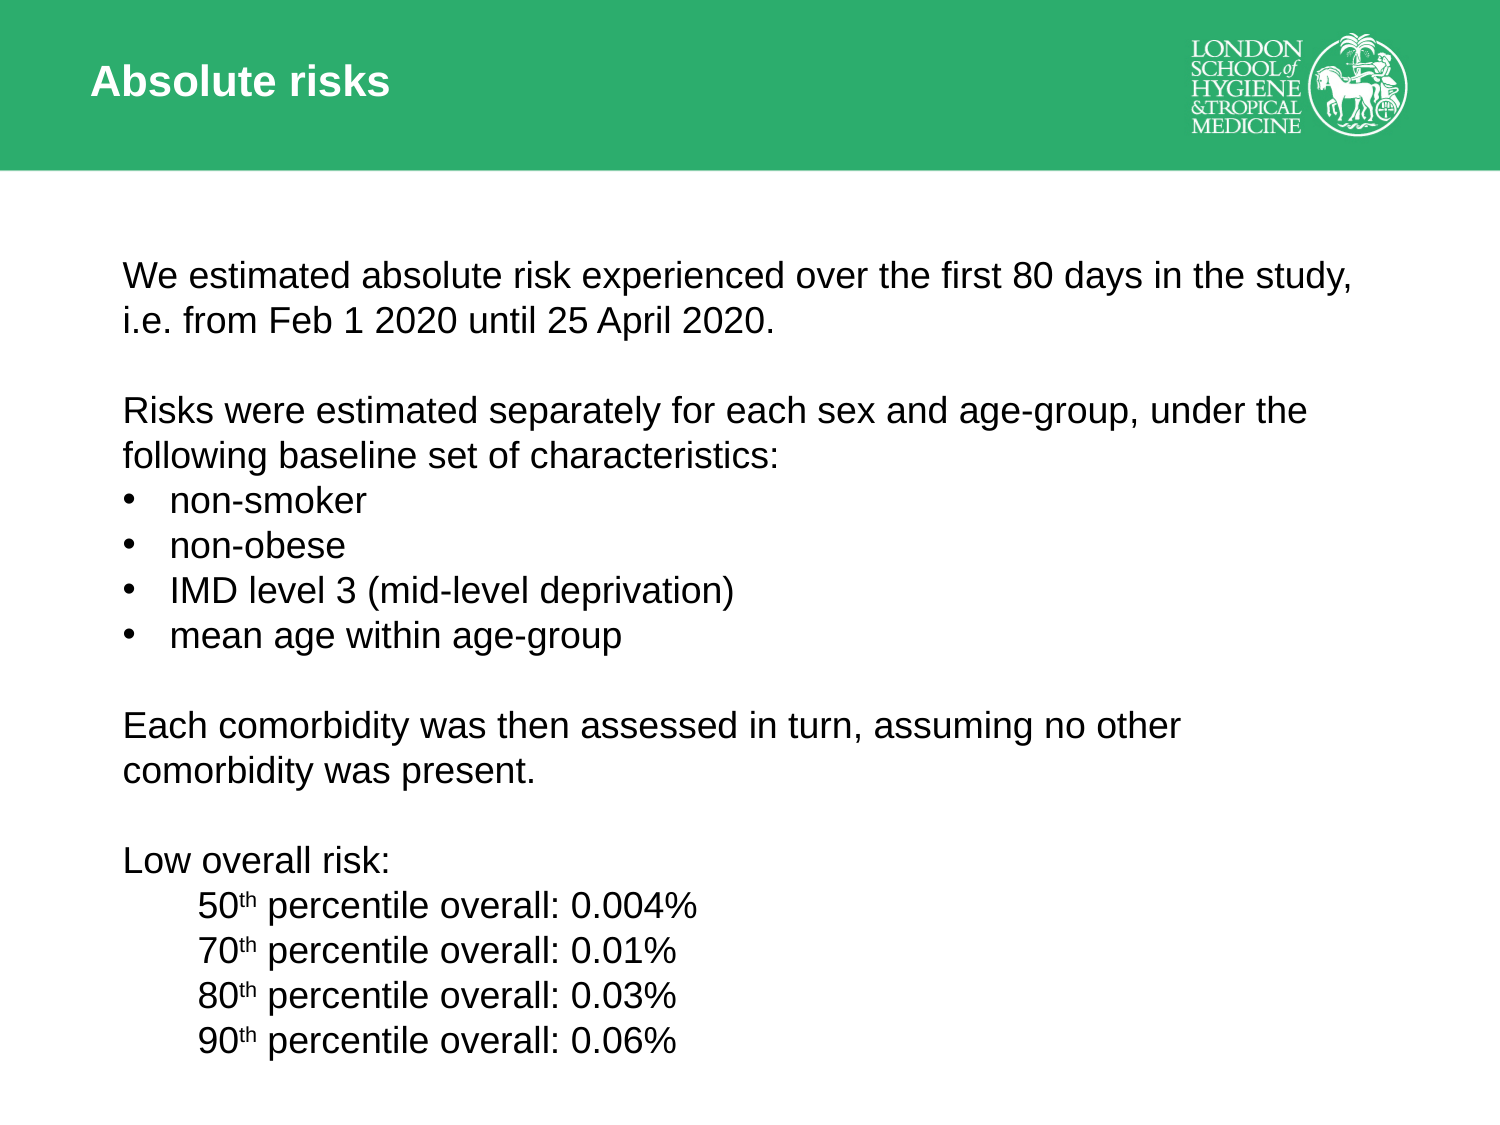

# Absolute risks
We estimated absolute risk experienced over the first 80 days in the study, i.e. from Feb 1 2020 until 25 April 2020.

Risks were estimated separately for each sex and age-group, under the following baseline set of characteristics:
non-smoker
non-obese
IMD level 3 (mid-level deprivation)
mean age within age-group

Each comorbidity was then assessed in turn, assuming no other comorbidity was present.

Low overall risk:
50th percentile overall: 0.004%
70th percentile overall: 0.01%
80th percentile overall: 0.03%
90th percentile overall: 0.06%